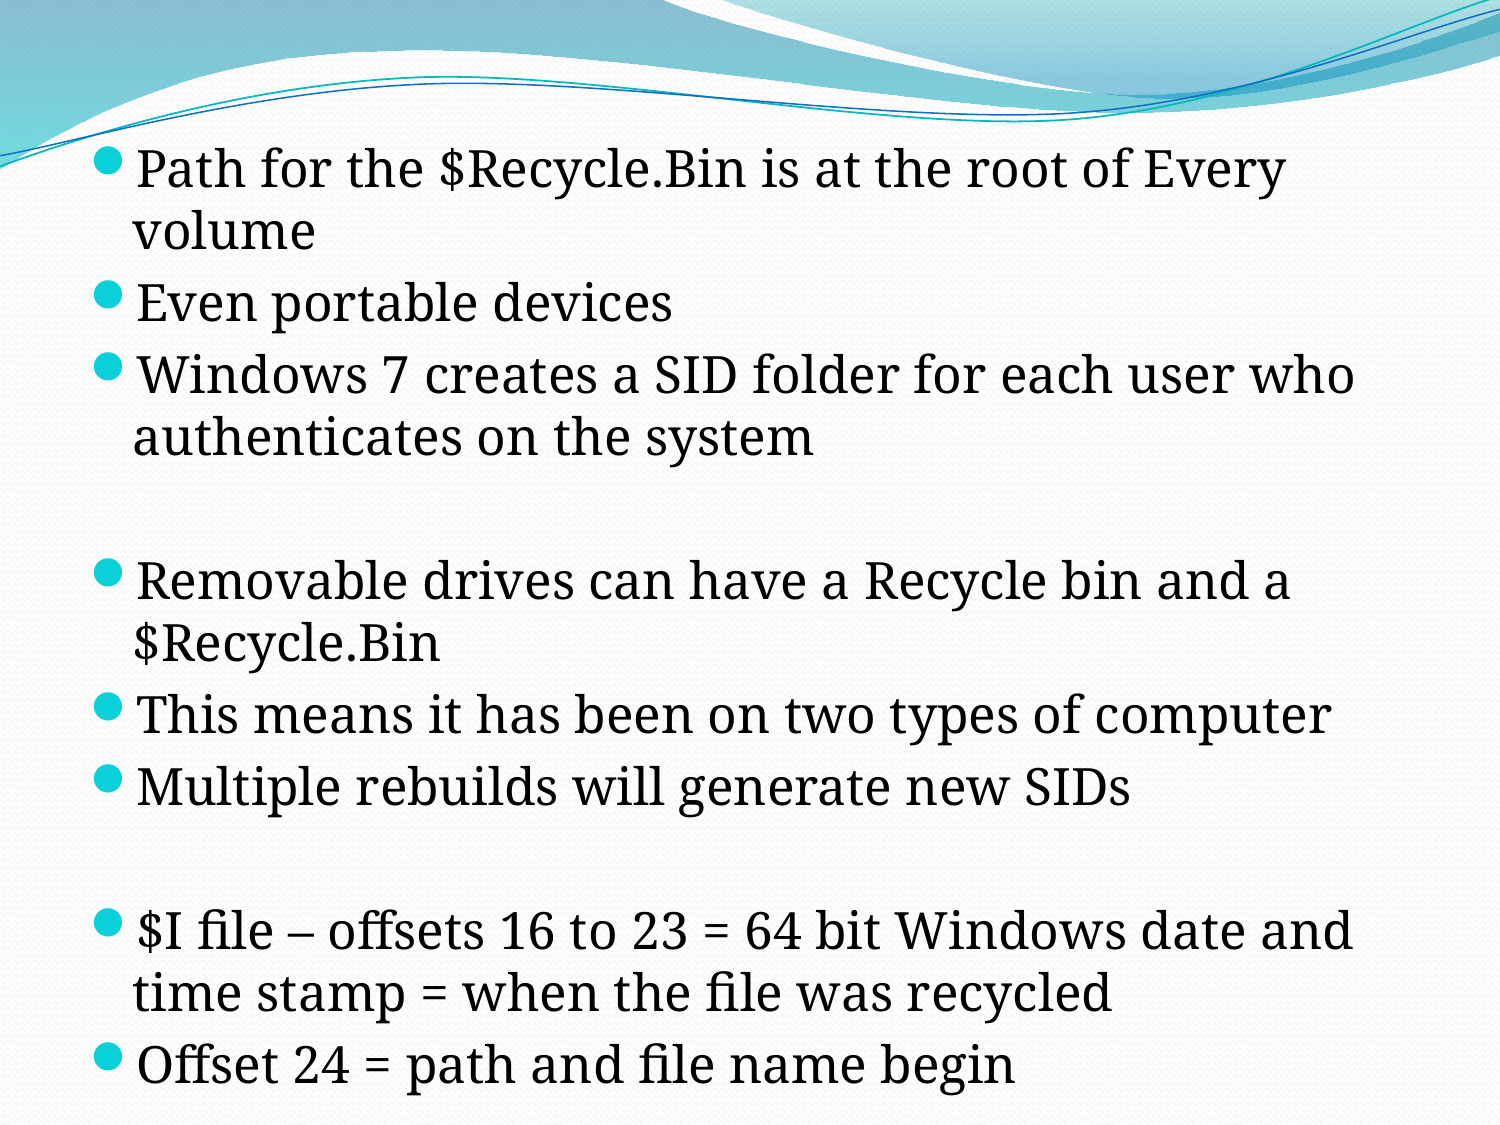

Path for the $Recycle.Bin is at the root of Every volume
Even portable devices
Windows 7 creates a SID folder for each user who authenticates on the system

Removable drives can have a Recycle bin and a $Recycle.Bin
This means it has been on two types of computer
Multiple rebuilds will generate new SIDs

$I file – offsets 16 to 23 = 64 bit Windows date and time stamp = when the file was recycled
Offset 24 = path and file name begin